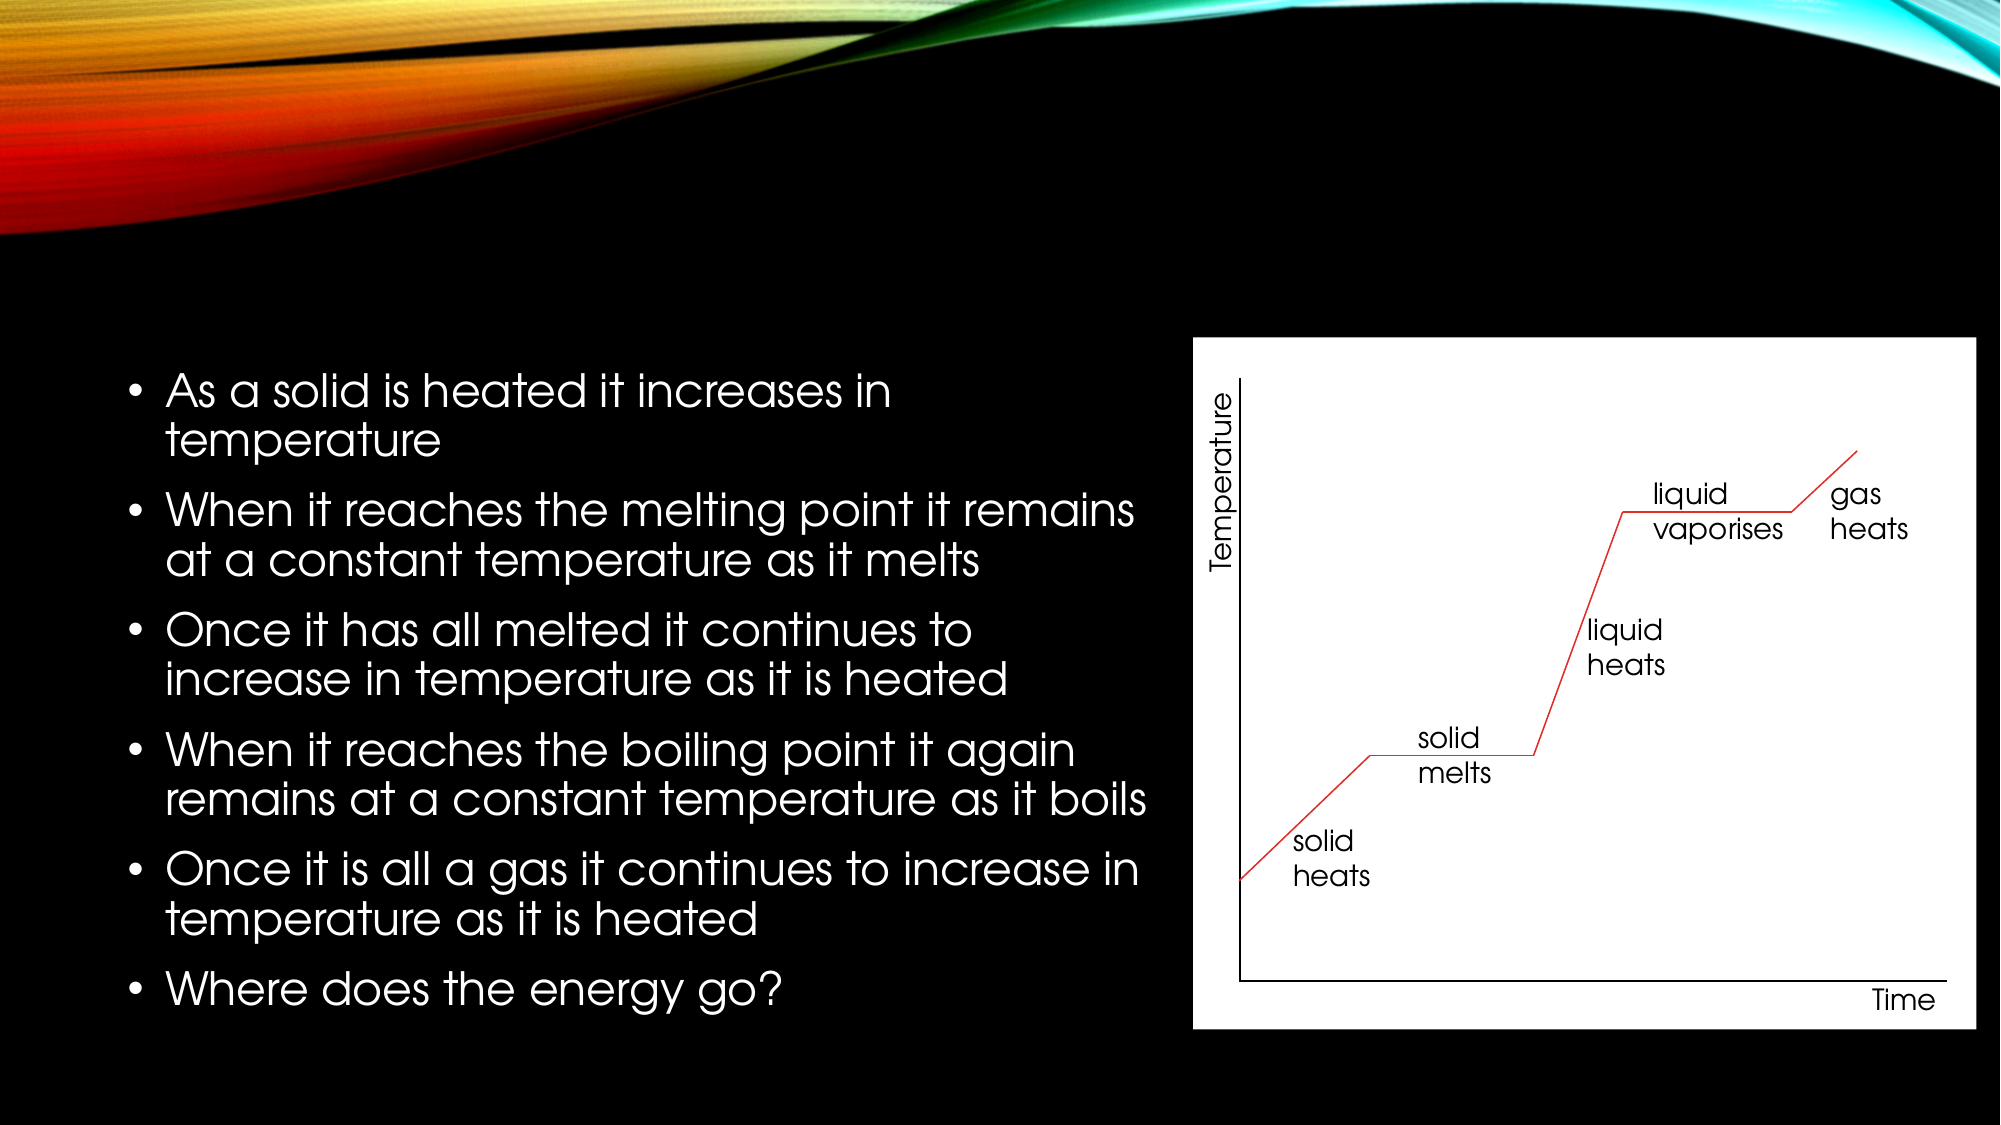

#

liquid
vaporises
gas
heats
liquid
heats
solid
melts
solid
heats
Temperature
Time
As a solid is heated it increases in temperature
When it reaches the melting point it remains at a constant temperature as it melts
Once it has all melted it continues to increase in temperature as it is heated
When it reaches the boiling point it again remains at a constant temperature as it boils
Once it is all a gas it continues to increase in temperature as it is heated
Where does the energy go?